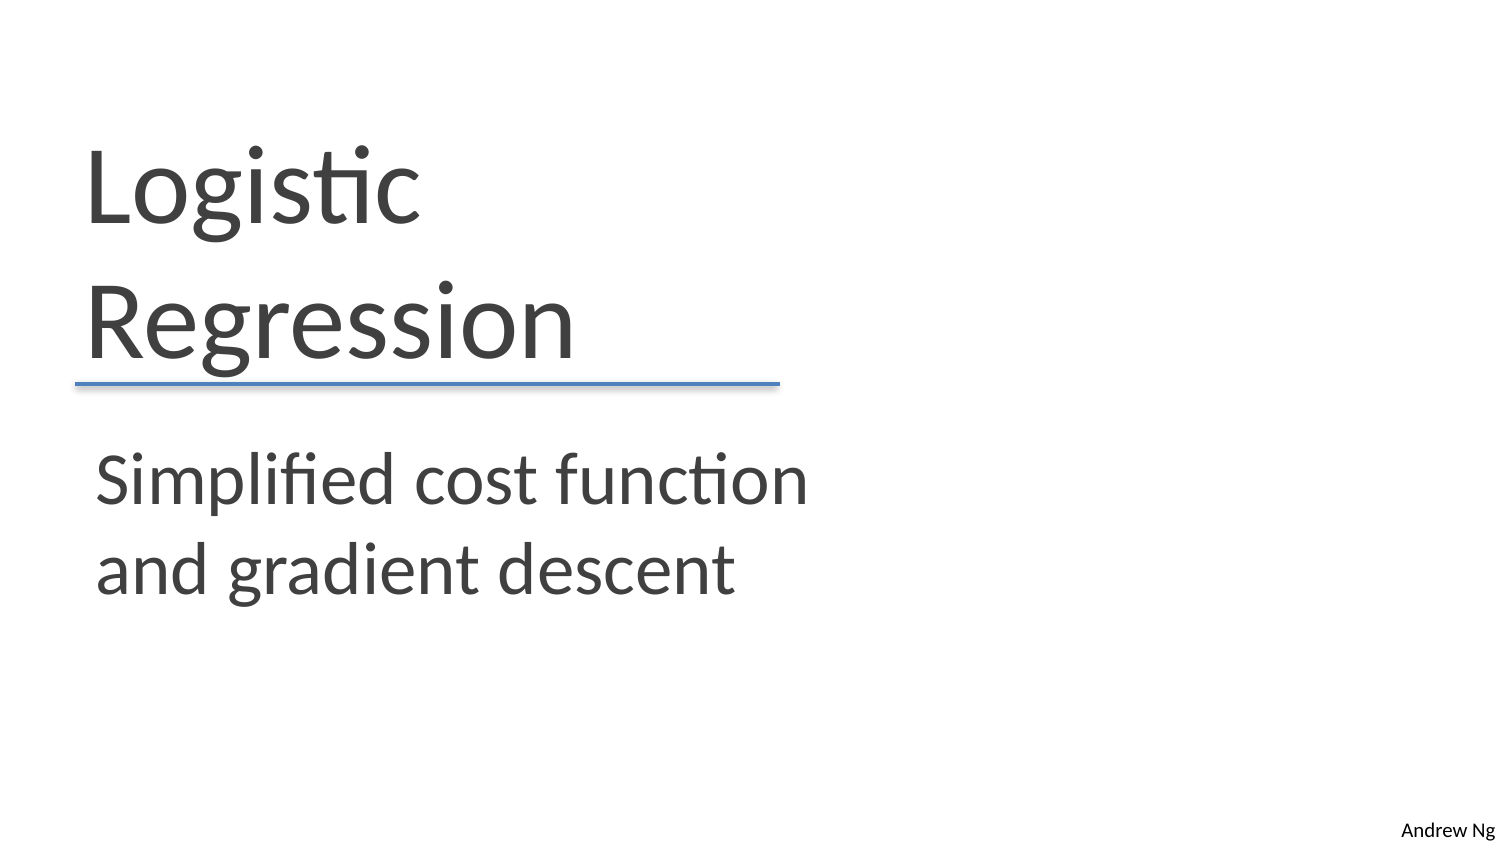

Logistic
Regression
Simplified cost function and gradient descent